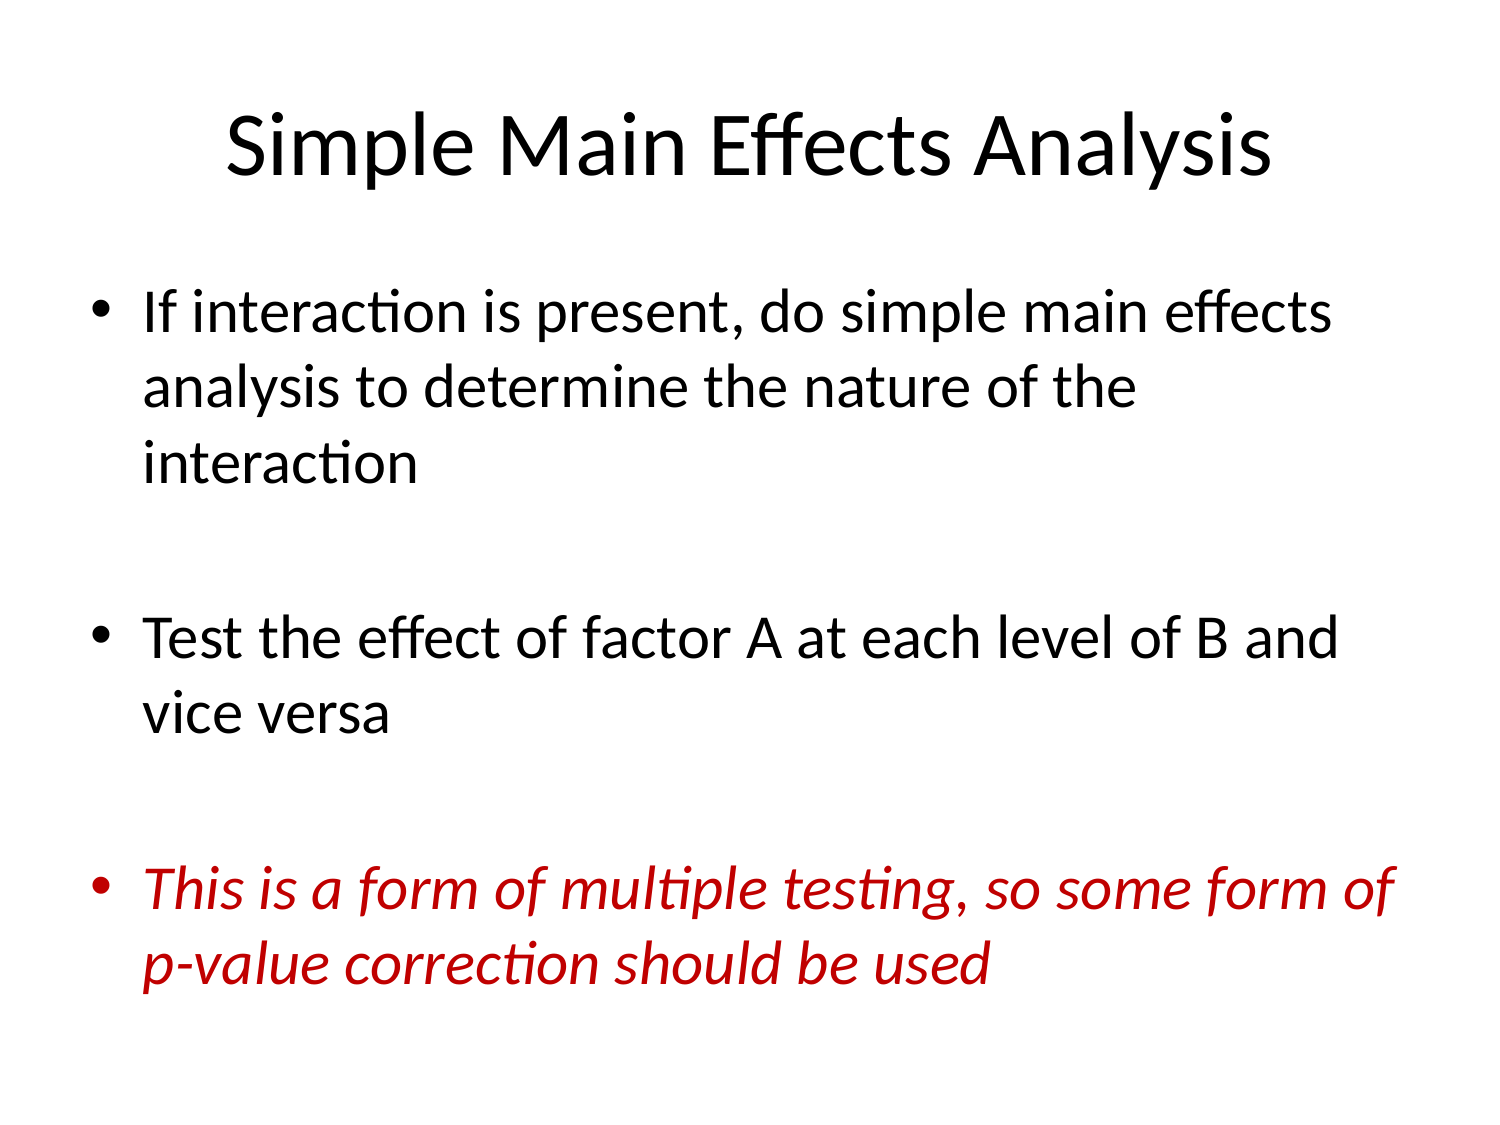

# Simple Main Effects Analysis
If interaction is present, do simple main effects analysis to determine the nature of the interaction

Test the effect of factor A at each level of B and vice versa

This is a form of multiple testing, so some form of p-value correction should be used